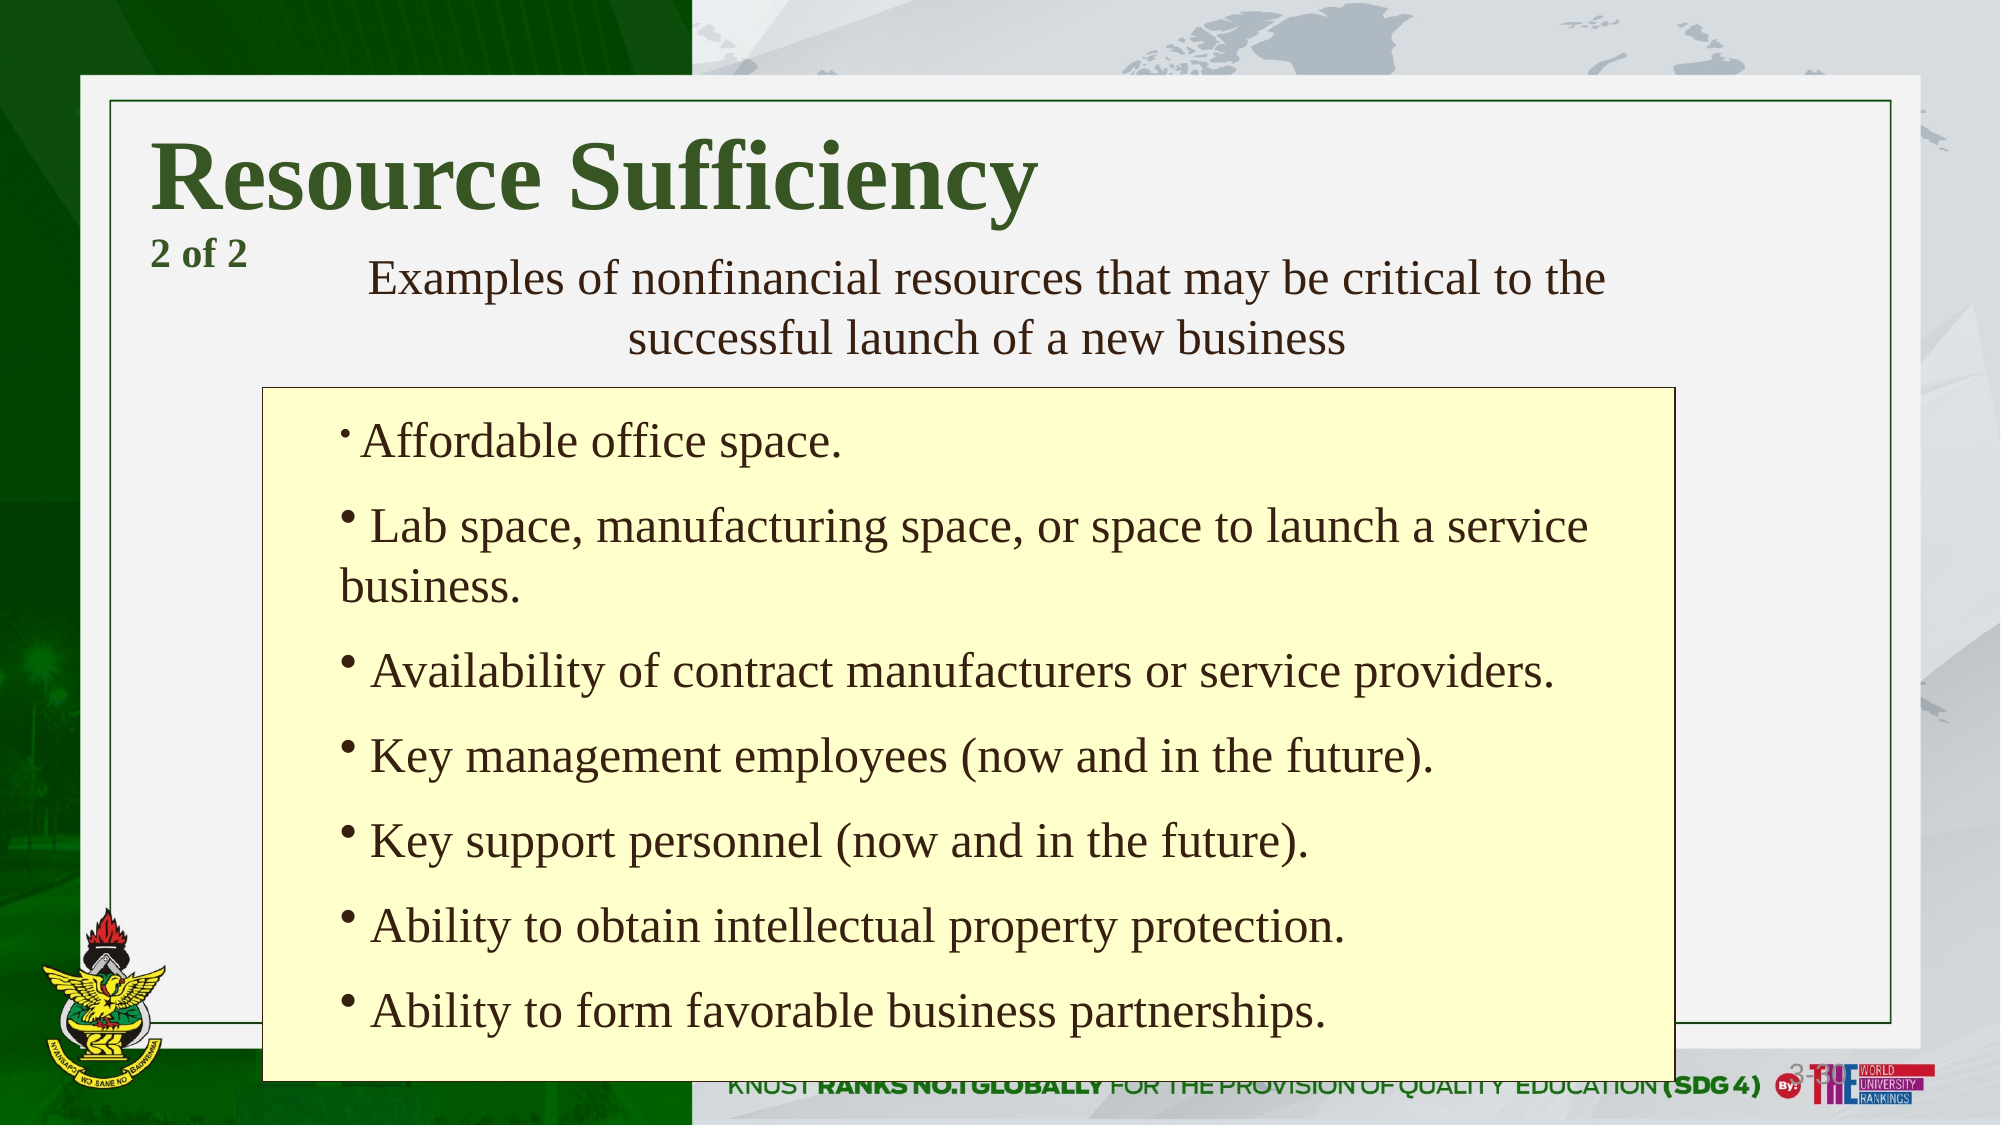

# Resource Sufficiency 2 of 2
Examples of nonfinancial resources that may be critical to the successful launch of a new business

 Affordable office space.
 Lab space, manufacturing space, or space to launch a service business.
 Availability of contract manufacturers or service providers.
 Key management employees (now and in the future).
 Key support personnel (now and in the future).
 Ability to obtain intellectual property protection.
 Ability to form favorable business partnerships.
3-30